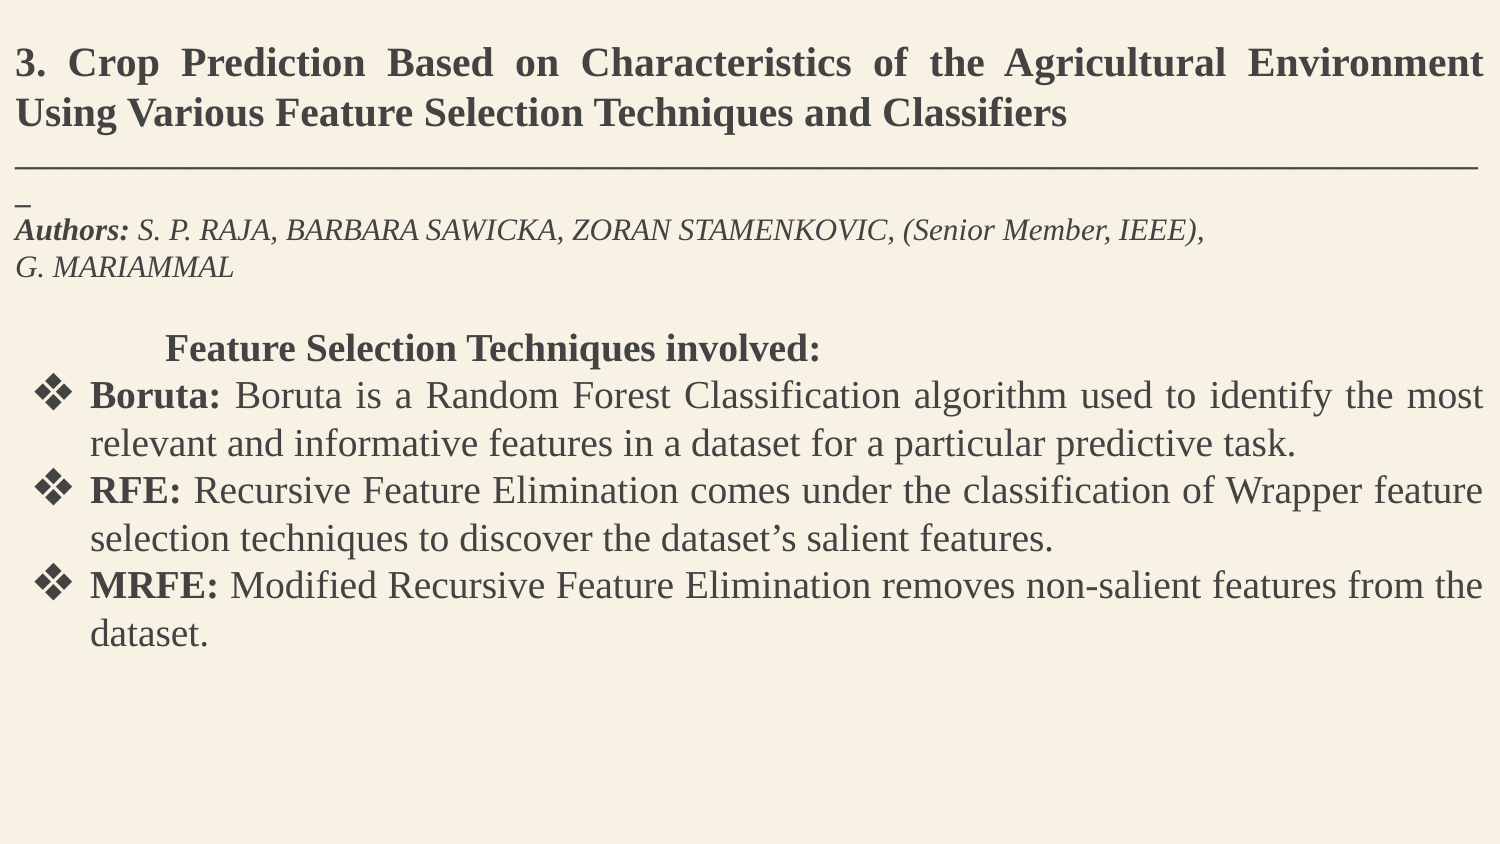

# 3. Crop Prediction Based on Characteristics of the Agricultural Environment Using Various Feature Selection Techniques and Classifiers
______________________________________________________________________________________________
Authors: S. P. RAJA, BARBARA SAWICKA, ZORAN STAMENKOVIC, (Senior Member, IEEE),
G. MARIAMMAL

	Feature Selection Techniques involved:
Boruta: Boruta is a Random Forest Classification algorithm used to identify the most relevant and informative features in a dataset for a particular predictive task.
RFE: Recursive Feature Elimination comes under the classification of Wrapper feature selection techniques to discover the dataset’s salient features.
MRFE: Modified Recursive Feature Elimination removes non-salient features from the dataset.